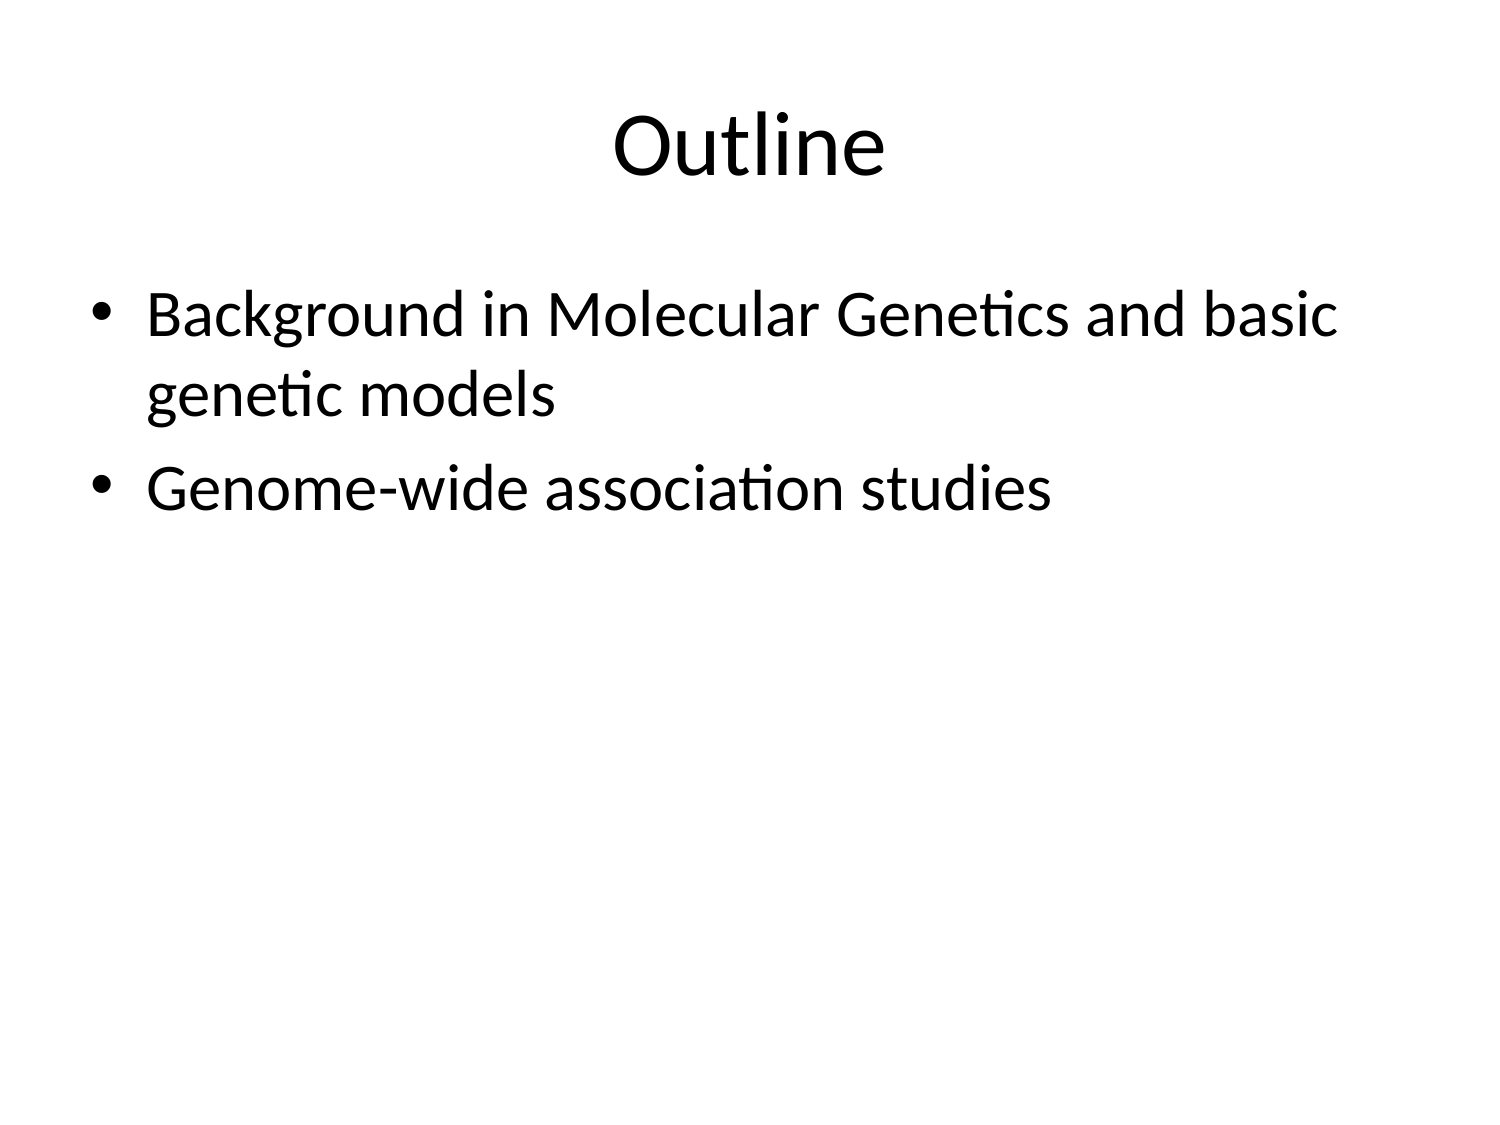

# Outline
Background in Molecular Genetics and basic genetic models
Genome-wide association studies